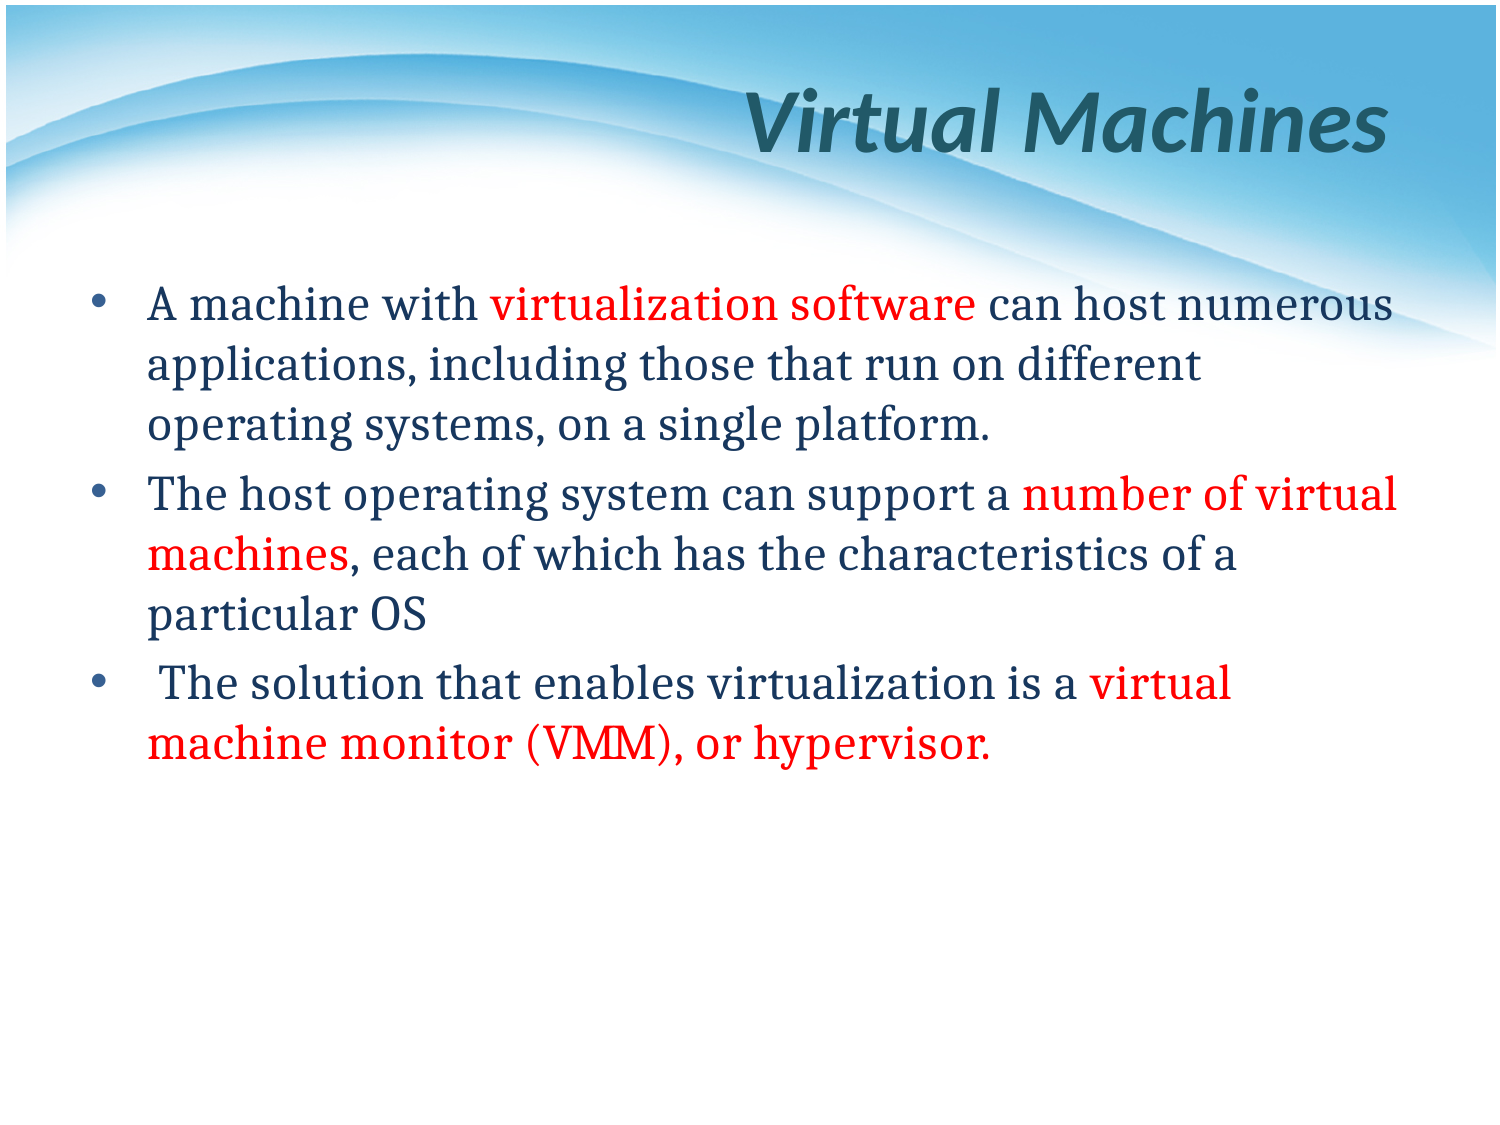

# Virtual Machines
A machine with virtualization software can host numerous applications, including those that run on different operating systems, on a single platform.
The host operating system can support a number of virtual machines, each of which has the characteristics of a particular OS
 The solution that enables virtualization is a virtual machine monitor (VMM), or hypervisor.